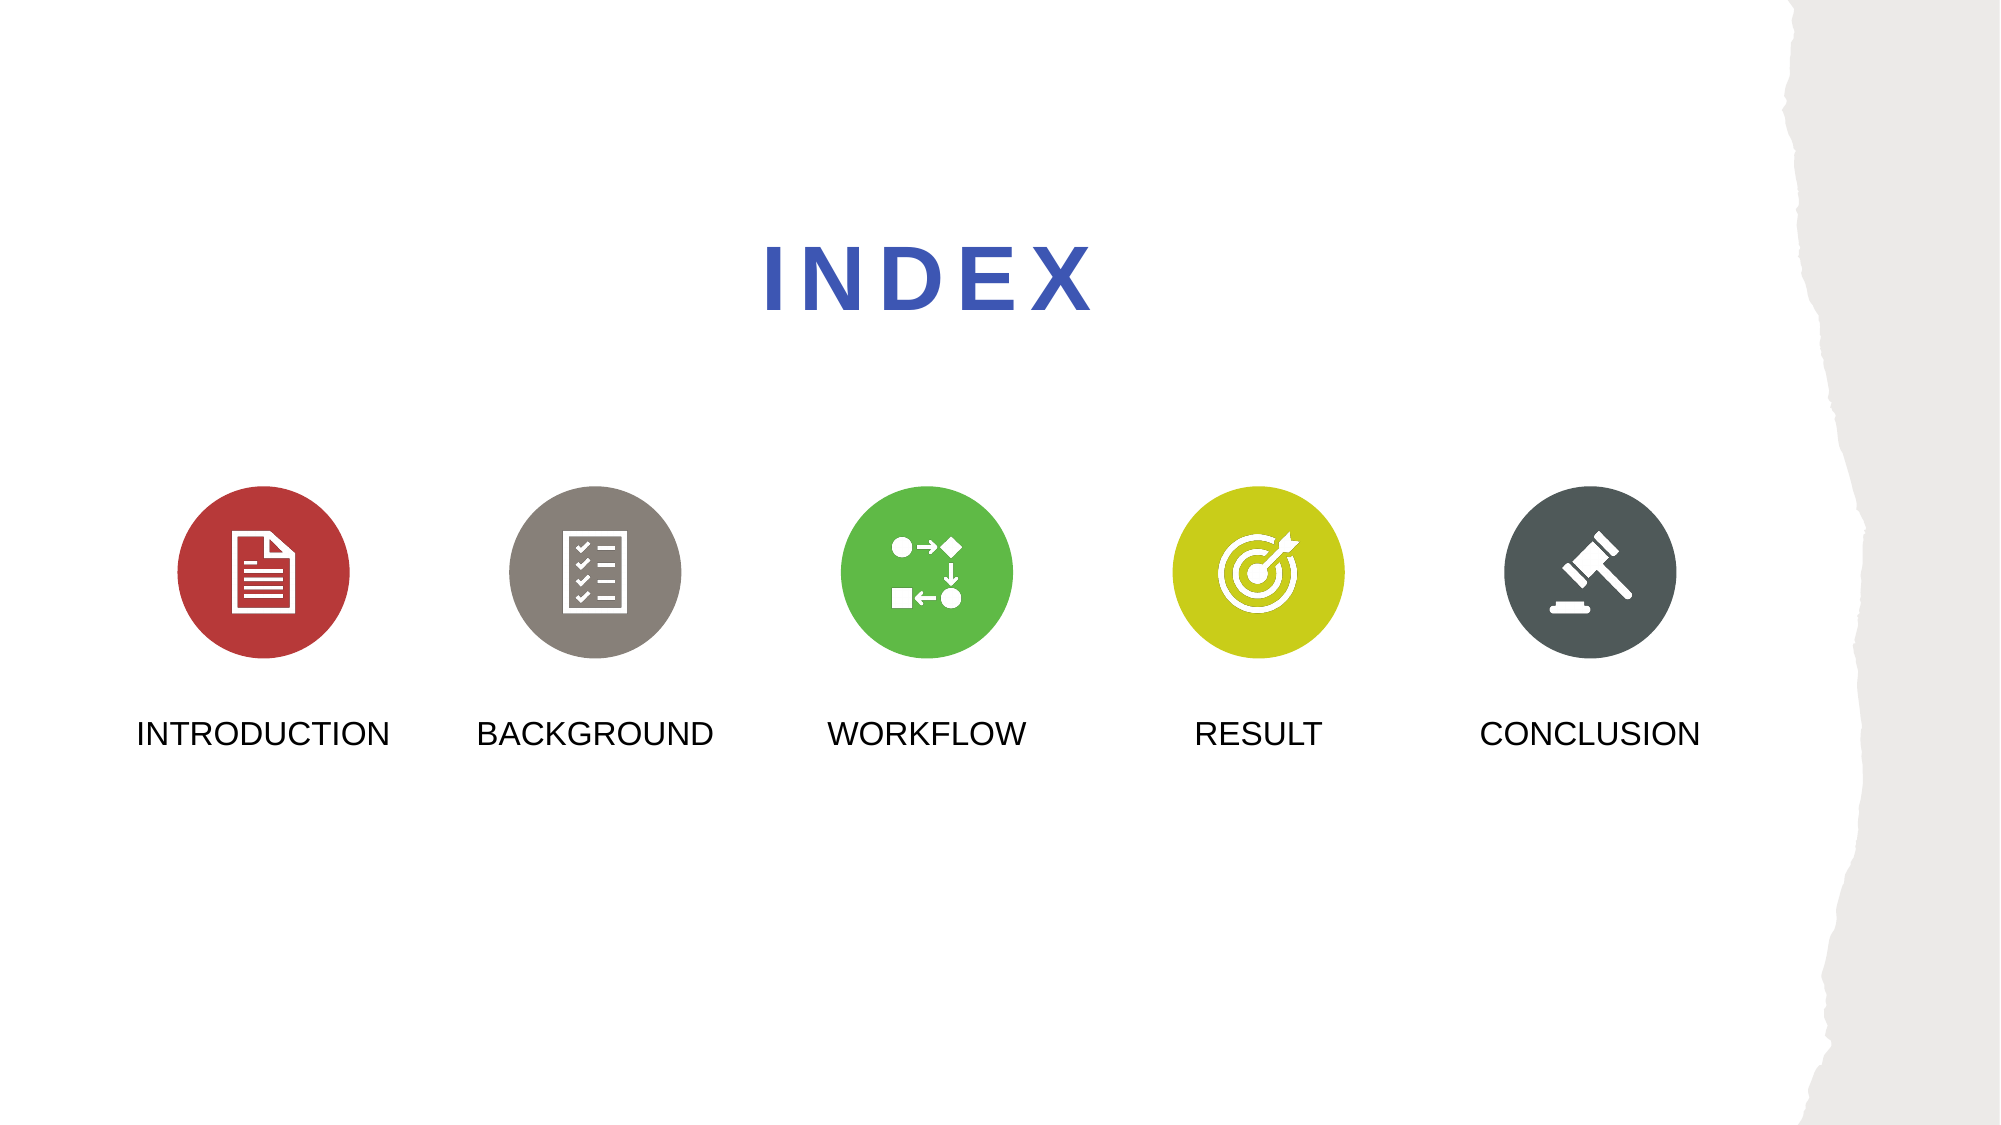

# INDEx

Introduction
Background

WorkFlow
Result
Conclusion